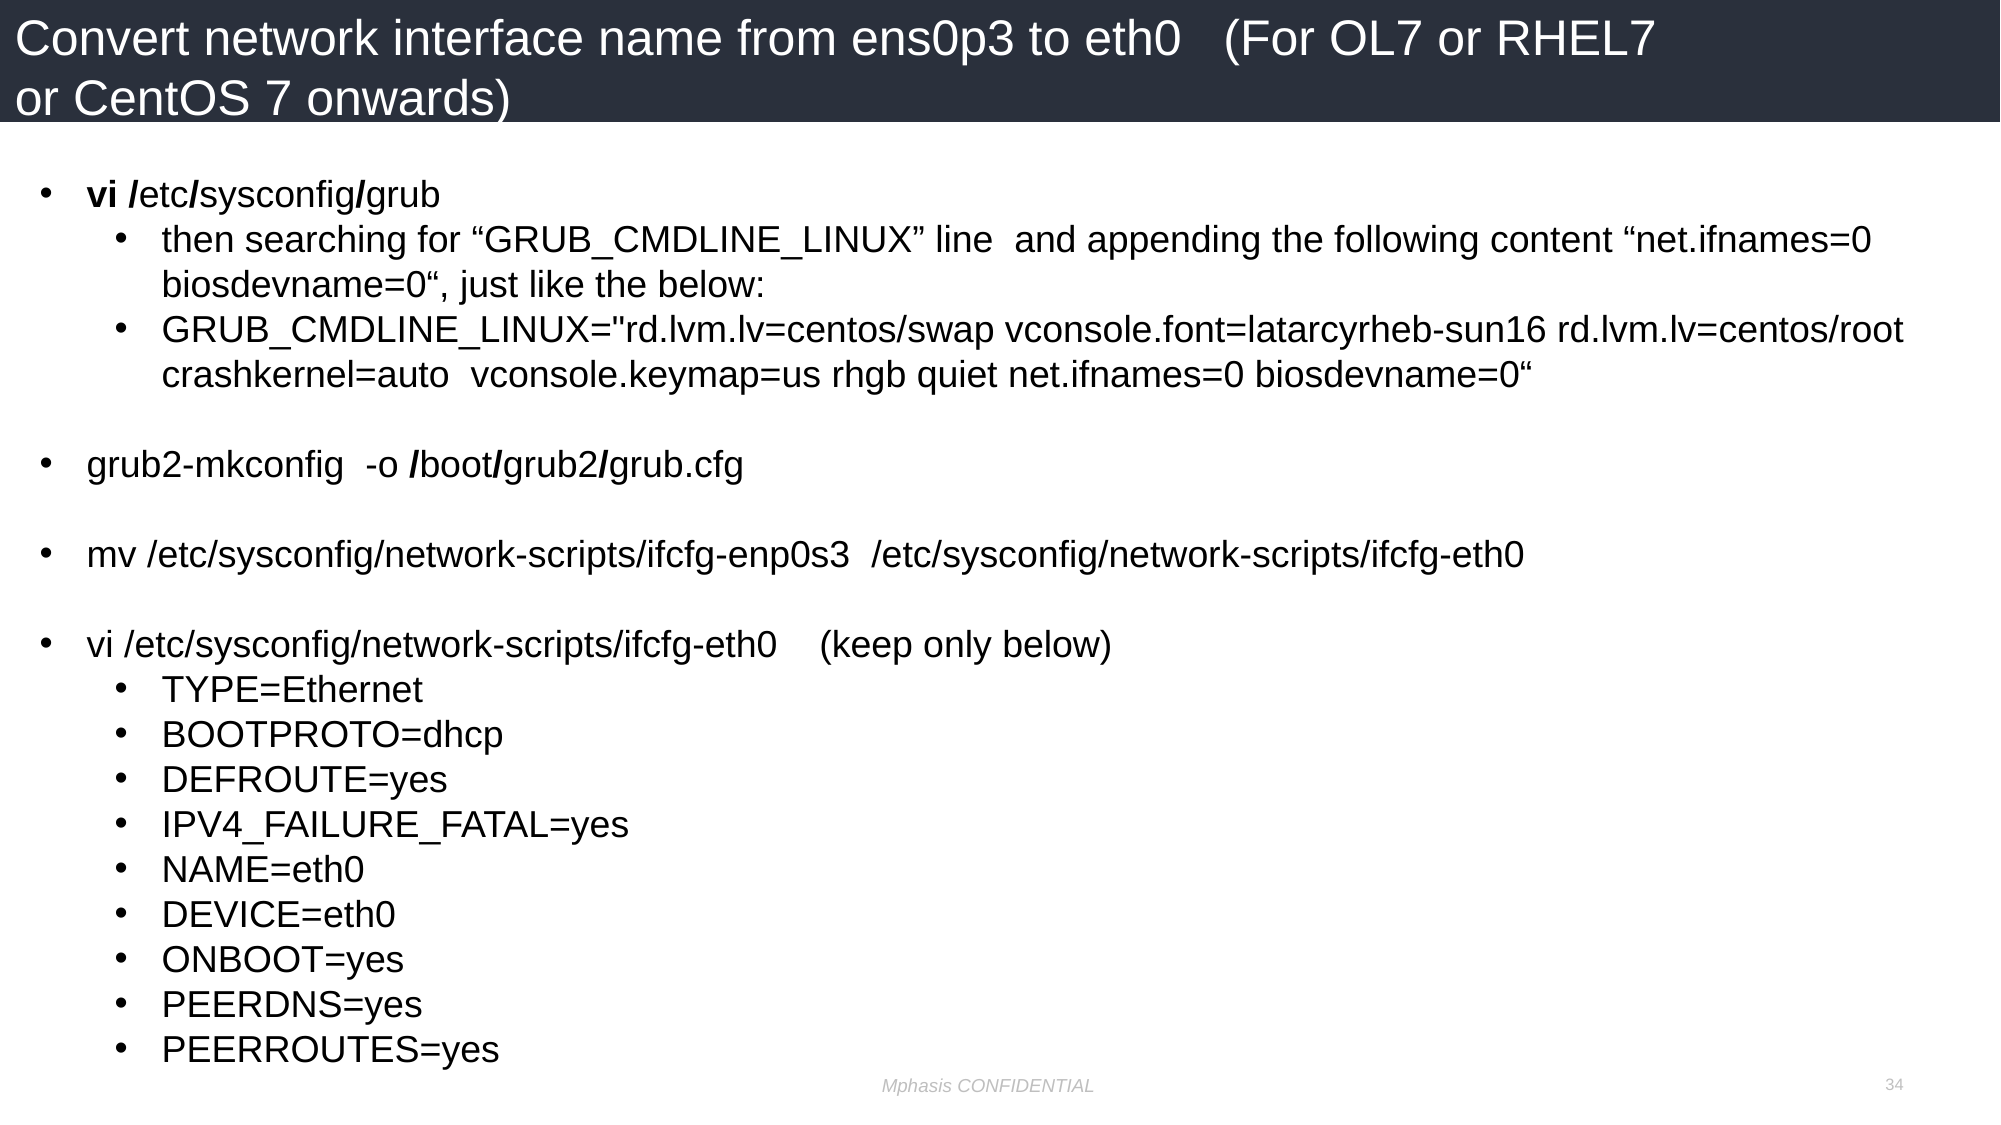

# Convert network interface name from ens0p3 to eth0   (For OL7 or RHEL7 or CentOS 7 onwards)
vi /etc/sysconfig/grub
then searching for “GRUB_CMDLINE_LINUX” line  and appending the following content “net.ifnames=0 biosdevname=0“, just like the below:
GRUB_CMDLINE_LINUX="rd.lvm.lv=centos/swap vconsole.font=latarcyrheb-sun16 rd.lvm.lv=centos/root crashkernel=auto  vconsole.keymap=us rhgb quiet net.ifnames=0 biosdevname=0“

grub2-mkconfig  -o /boot/grub2/grub.cfg

mv /etc/sysconfig/network-scripts/ifcfg-enp0s3  /etc/sysconfig/network-scripts/ifcfg-eth0

vi /etc/sysconfig/network-scripts/ifcfg-eth0    (keep only below)
TYPE=Ethernet
BOOTPROTO=dhcp
DEFROUTE=yes
IPV4_FAILURE_FATAL=yes
NAME=eth0
DEVICE=eth0
ONBOOT=yes
PEERDNS=yes
PEERROUTES=yes